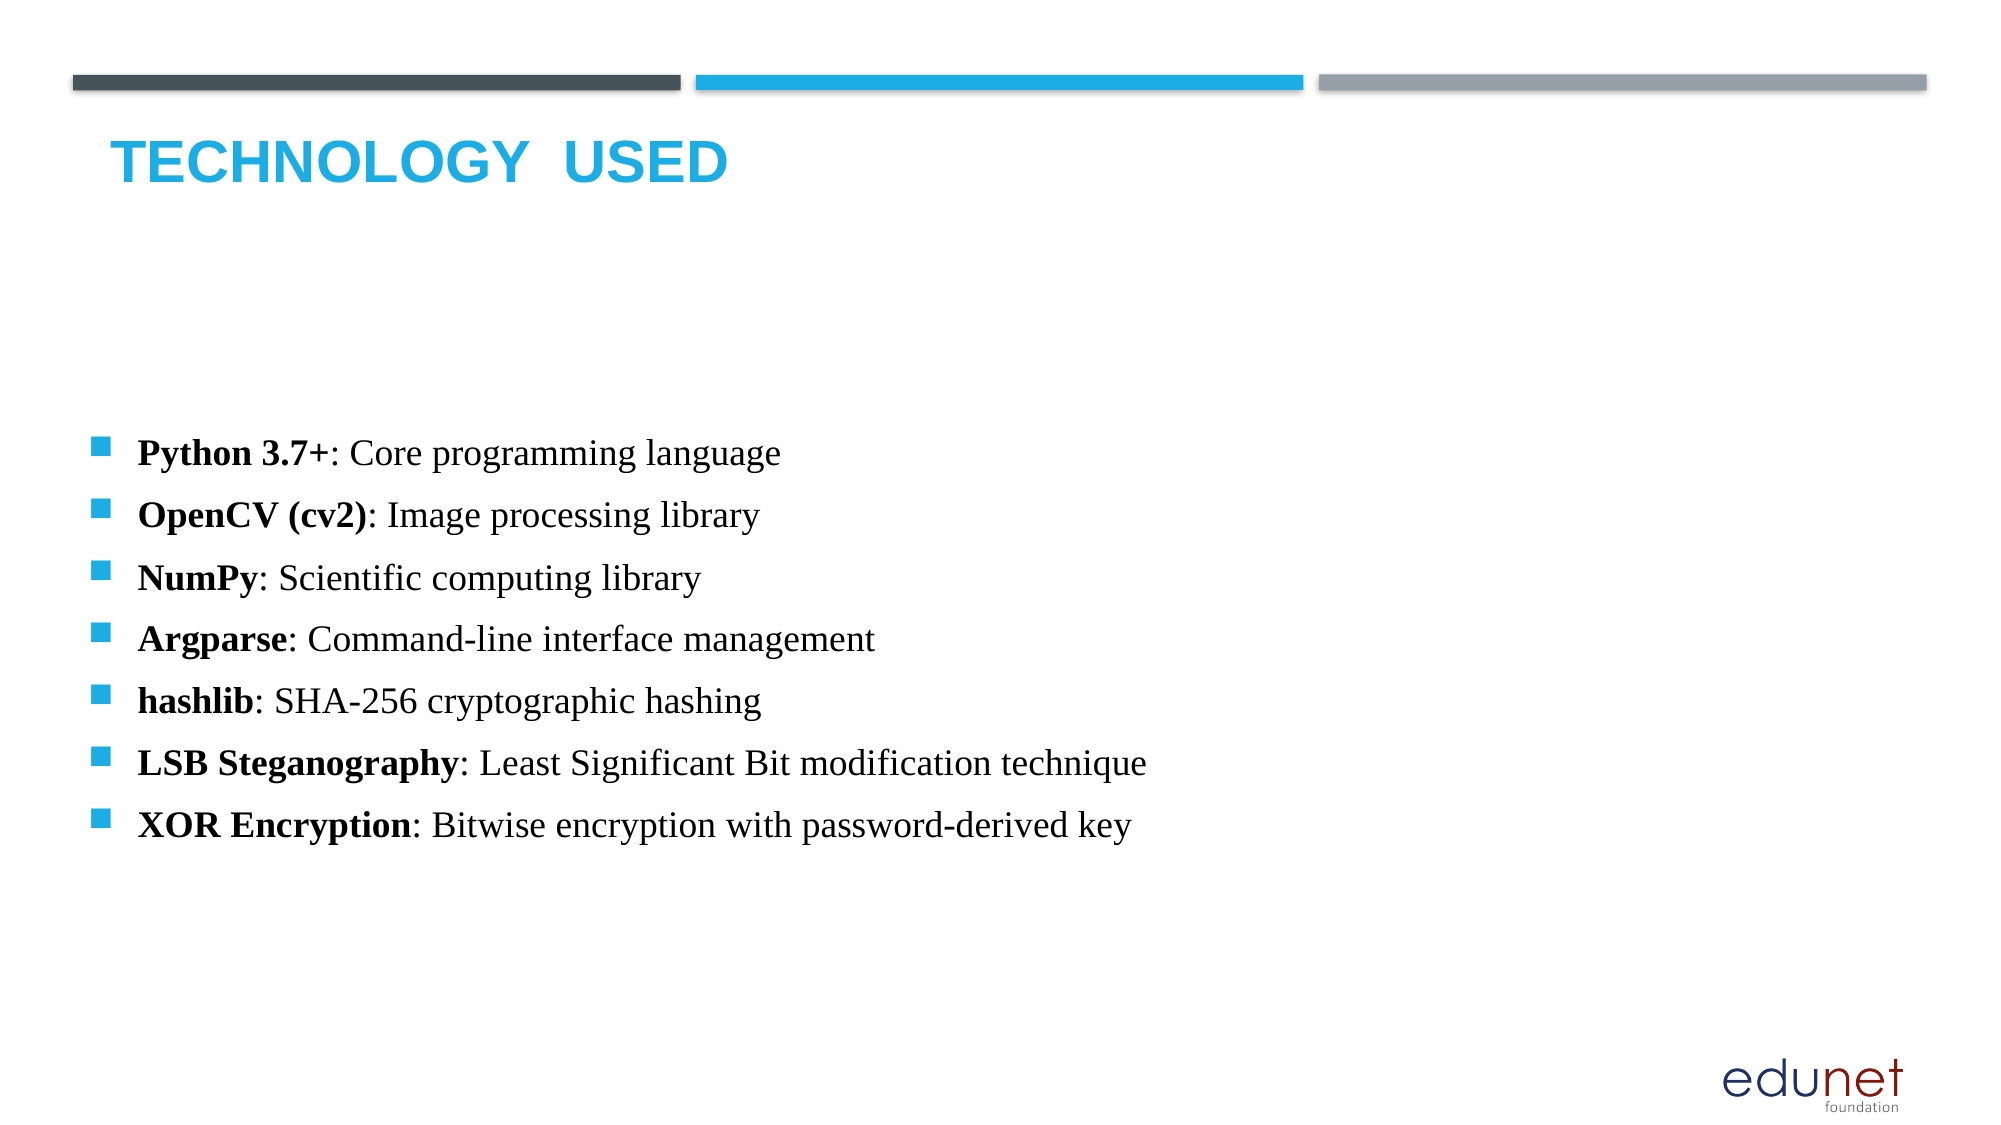

# Technology  used
Python 3.7+: Core programming language
OpenCV (cv2): Image processing library
NumPy: Scientific computing library
Argparse: Command-line interface management
hashlib: SHA-256 cryptographic hashing
LSB Steganography: Least Significant Bit modification technique
XOR Encryption: Bitwise encryption with password-derived key